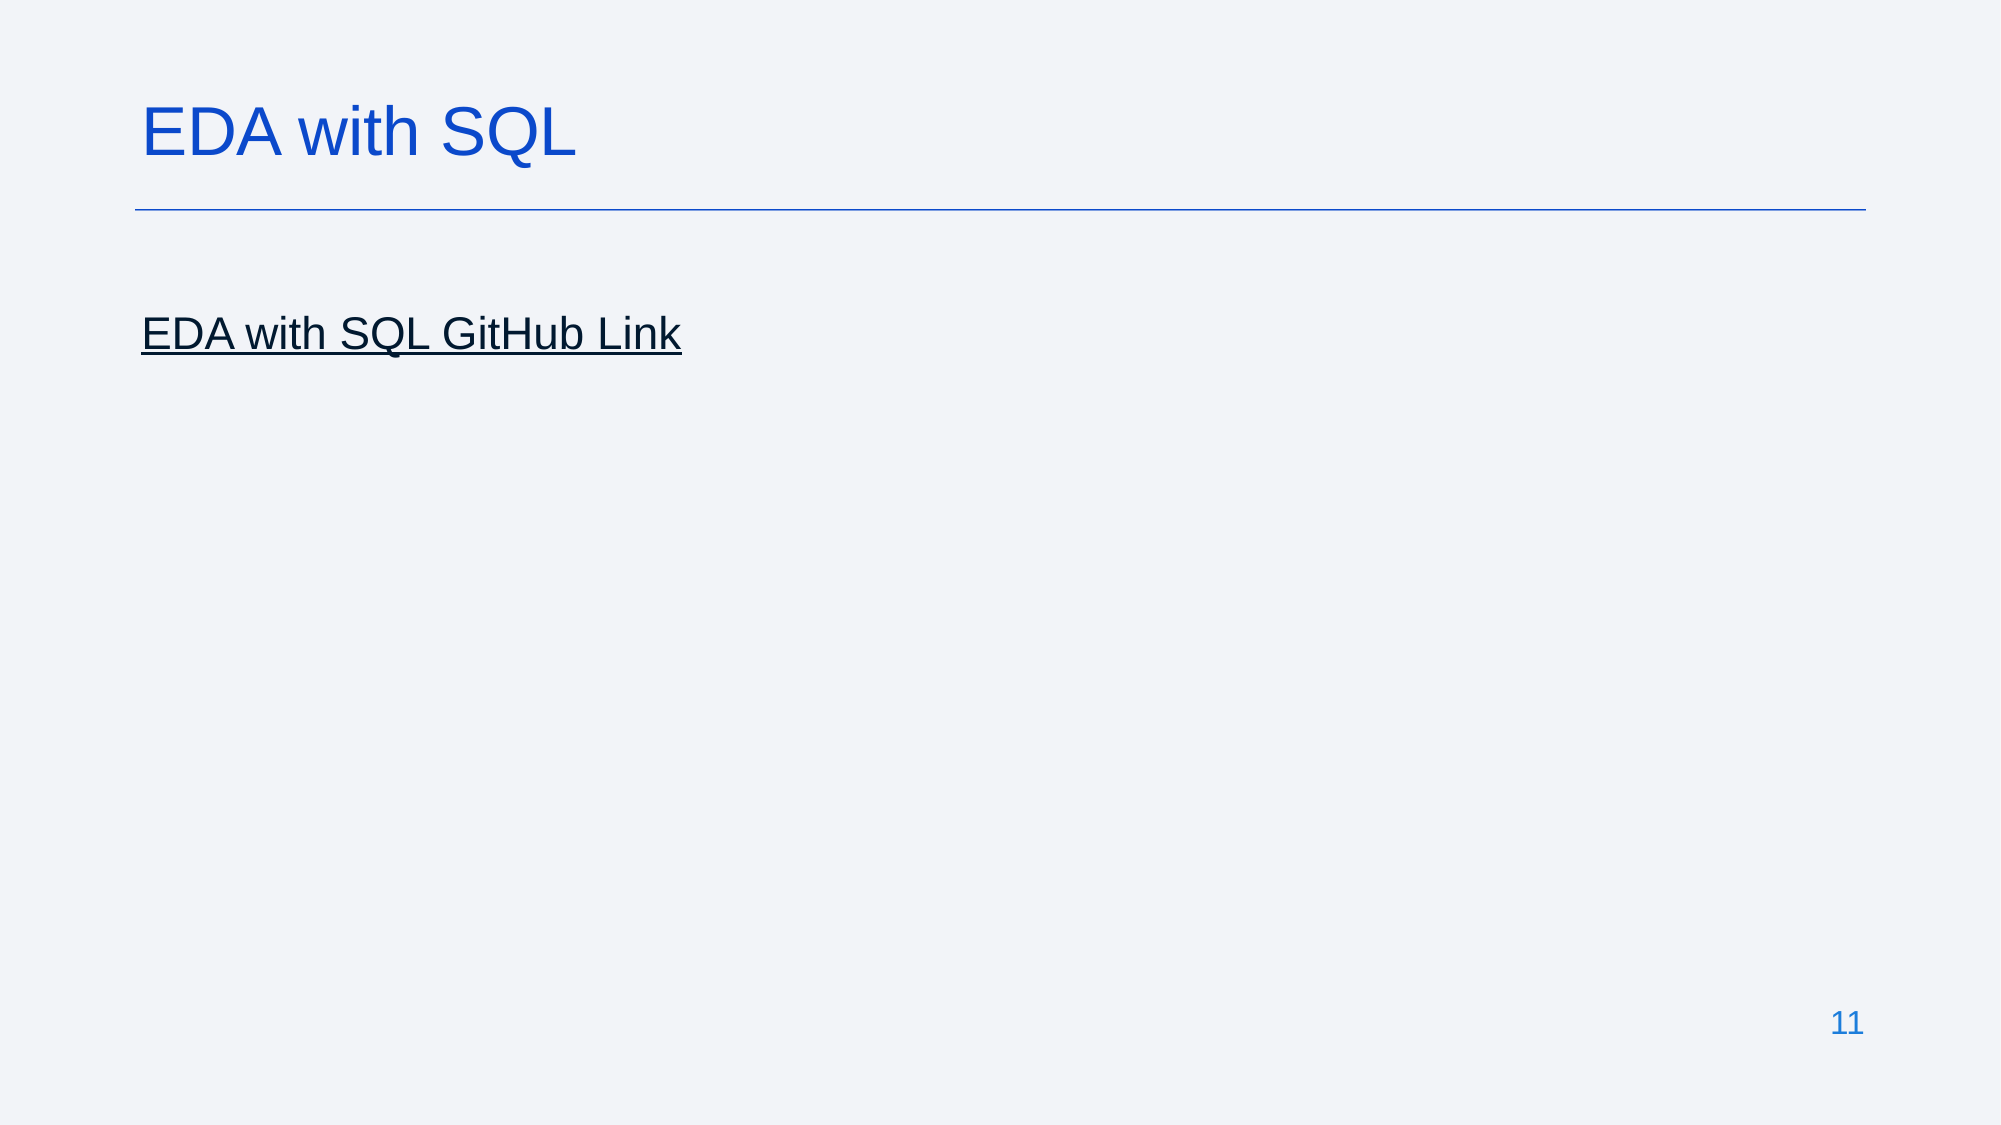

EDA with SQL
EDA with SQL GitHub Link
11